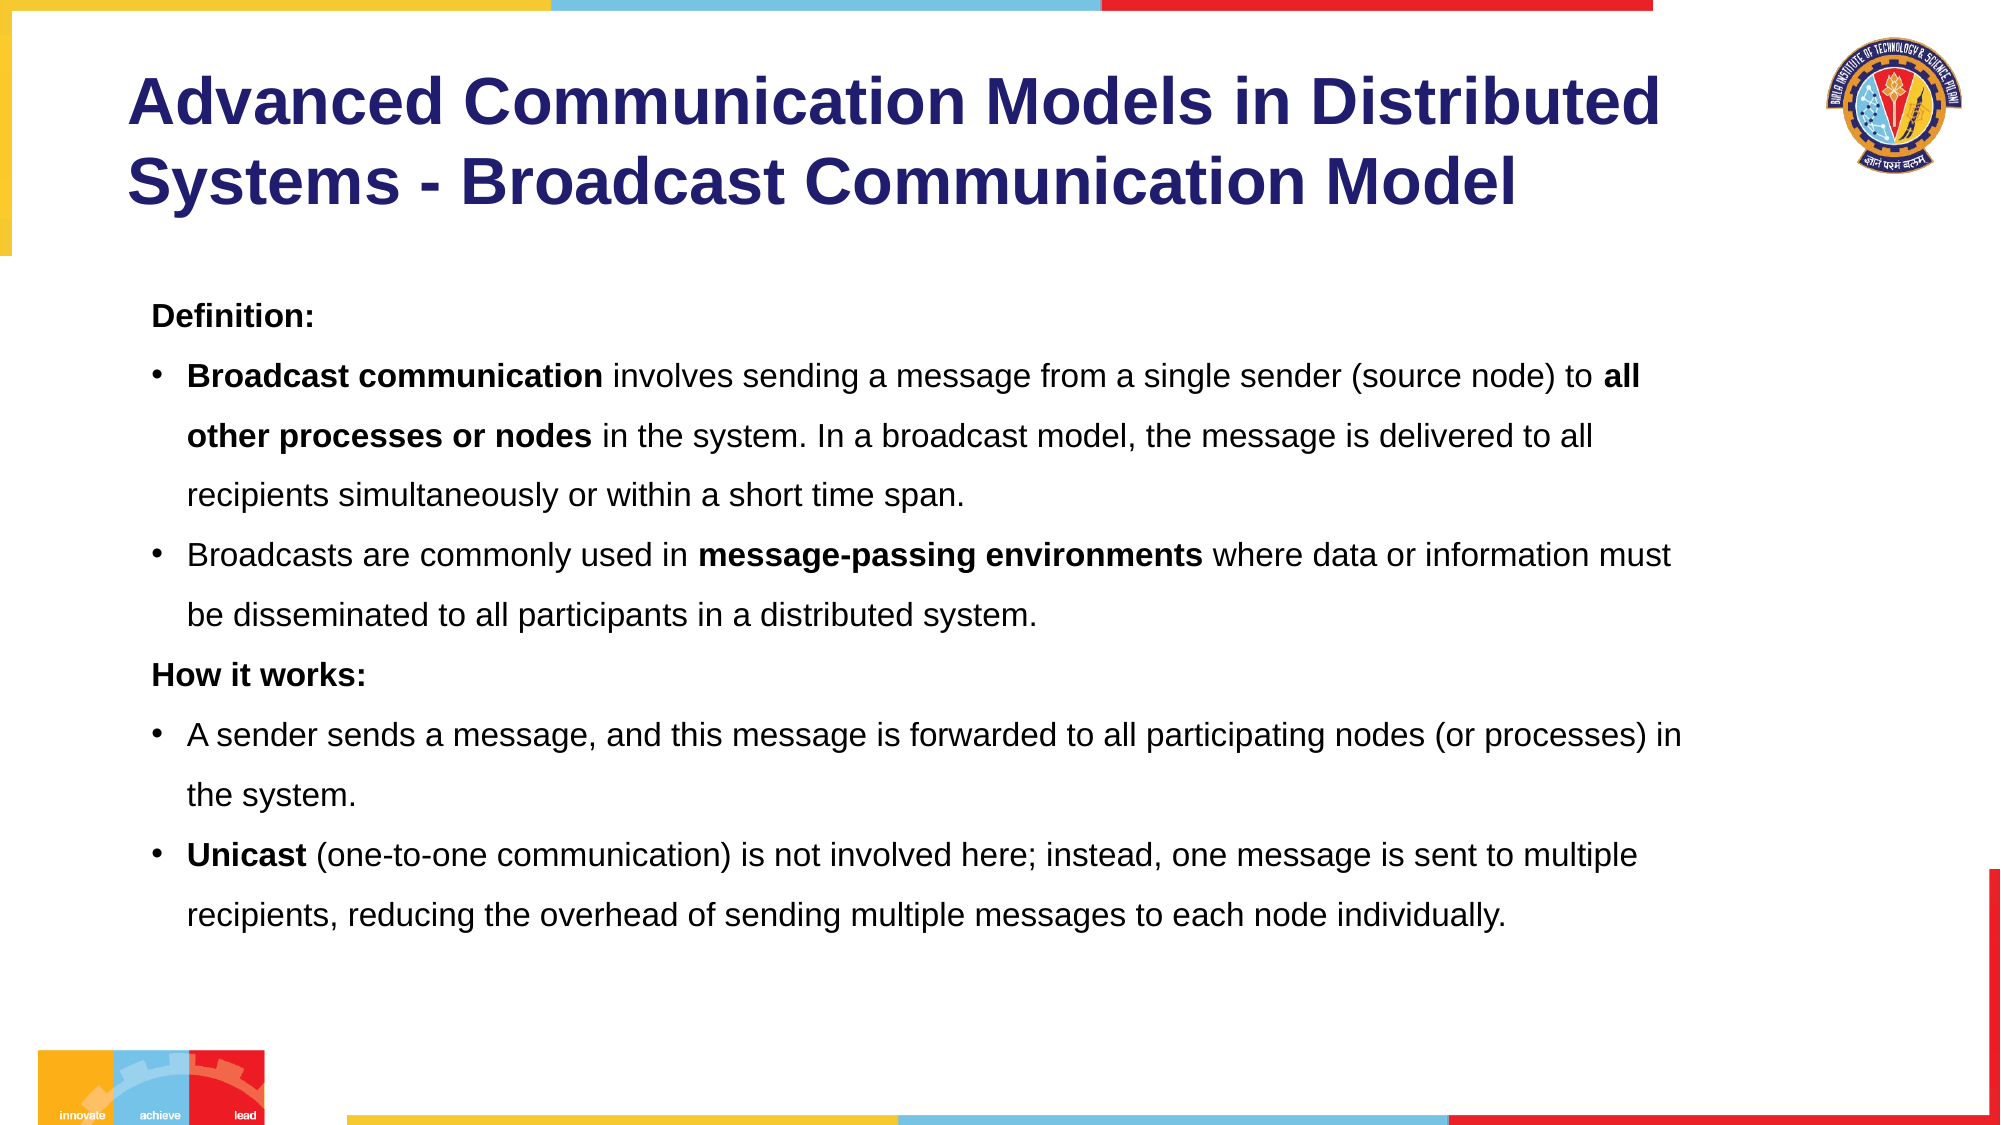

# Advanced Communication Models in Distributed Systems - Broadcast Communication Model

Definition:
Broadcast communication involves sending a message from a single sender (source node) to all other processes or nodes in the system. In a broadcast model, the message is delivered to all recipients simultaneously or within a short time span.
Broadcasts are commonly used in message-passing environments where data or information must be disseminated to all participants in a distributed system.
How it works:
A sender sends a message, and this message is forwarded to all participating nodes (or processes) in the system.
Unicast (one-to-one communication) is not involved here; instead, one message is sent to multiple recipients, reducing the overhead of sending multiple messages to each node individually.